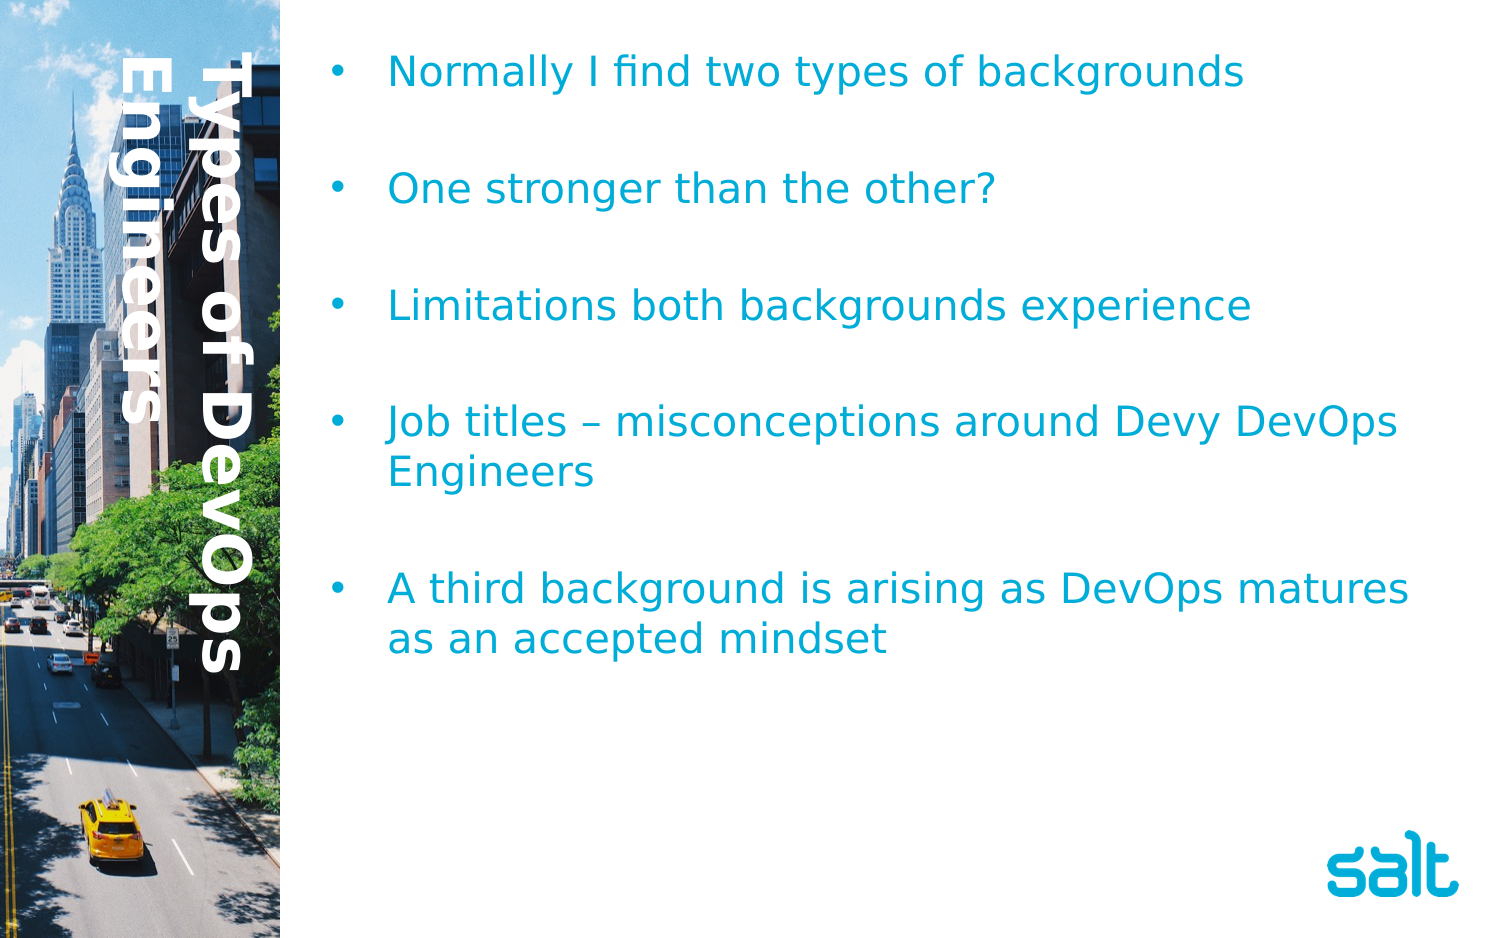

Normally I find two types of backgrounds

One stronger than the other?

Limitations both backgrounds experience

Job titles – misconceptions around Devy DevOps Engineers

A third background is arising as DevOps matures as an accepted mindset

# Types of DevOps Engineers